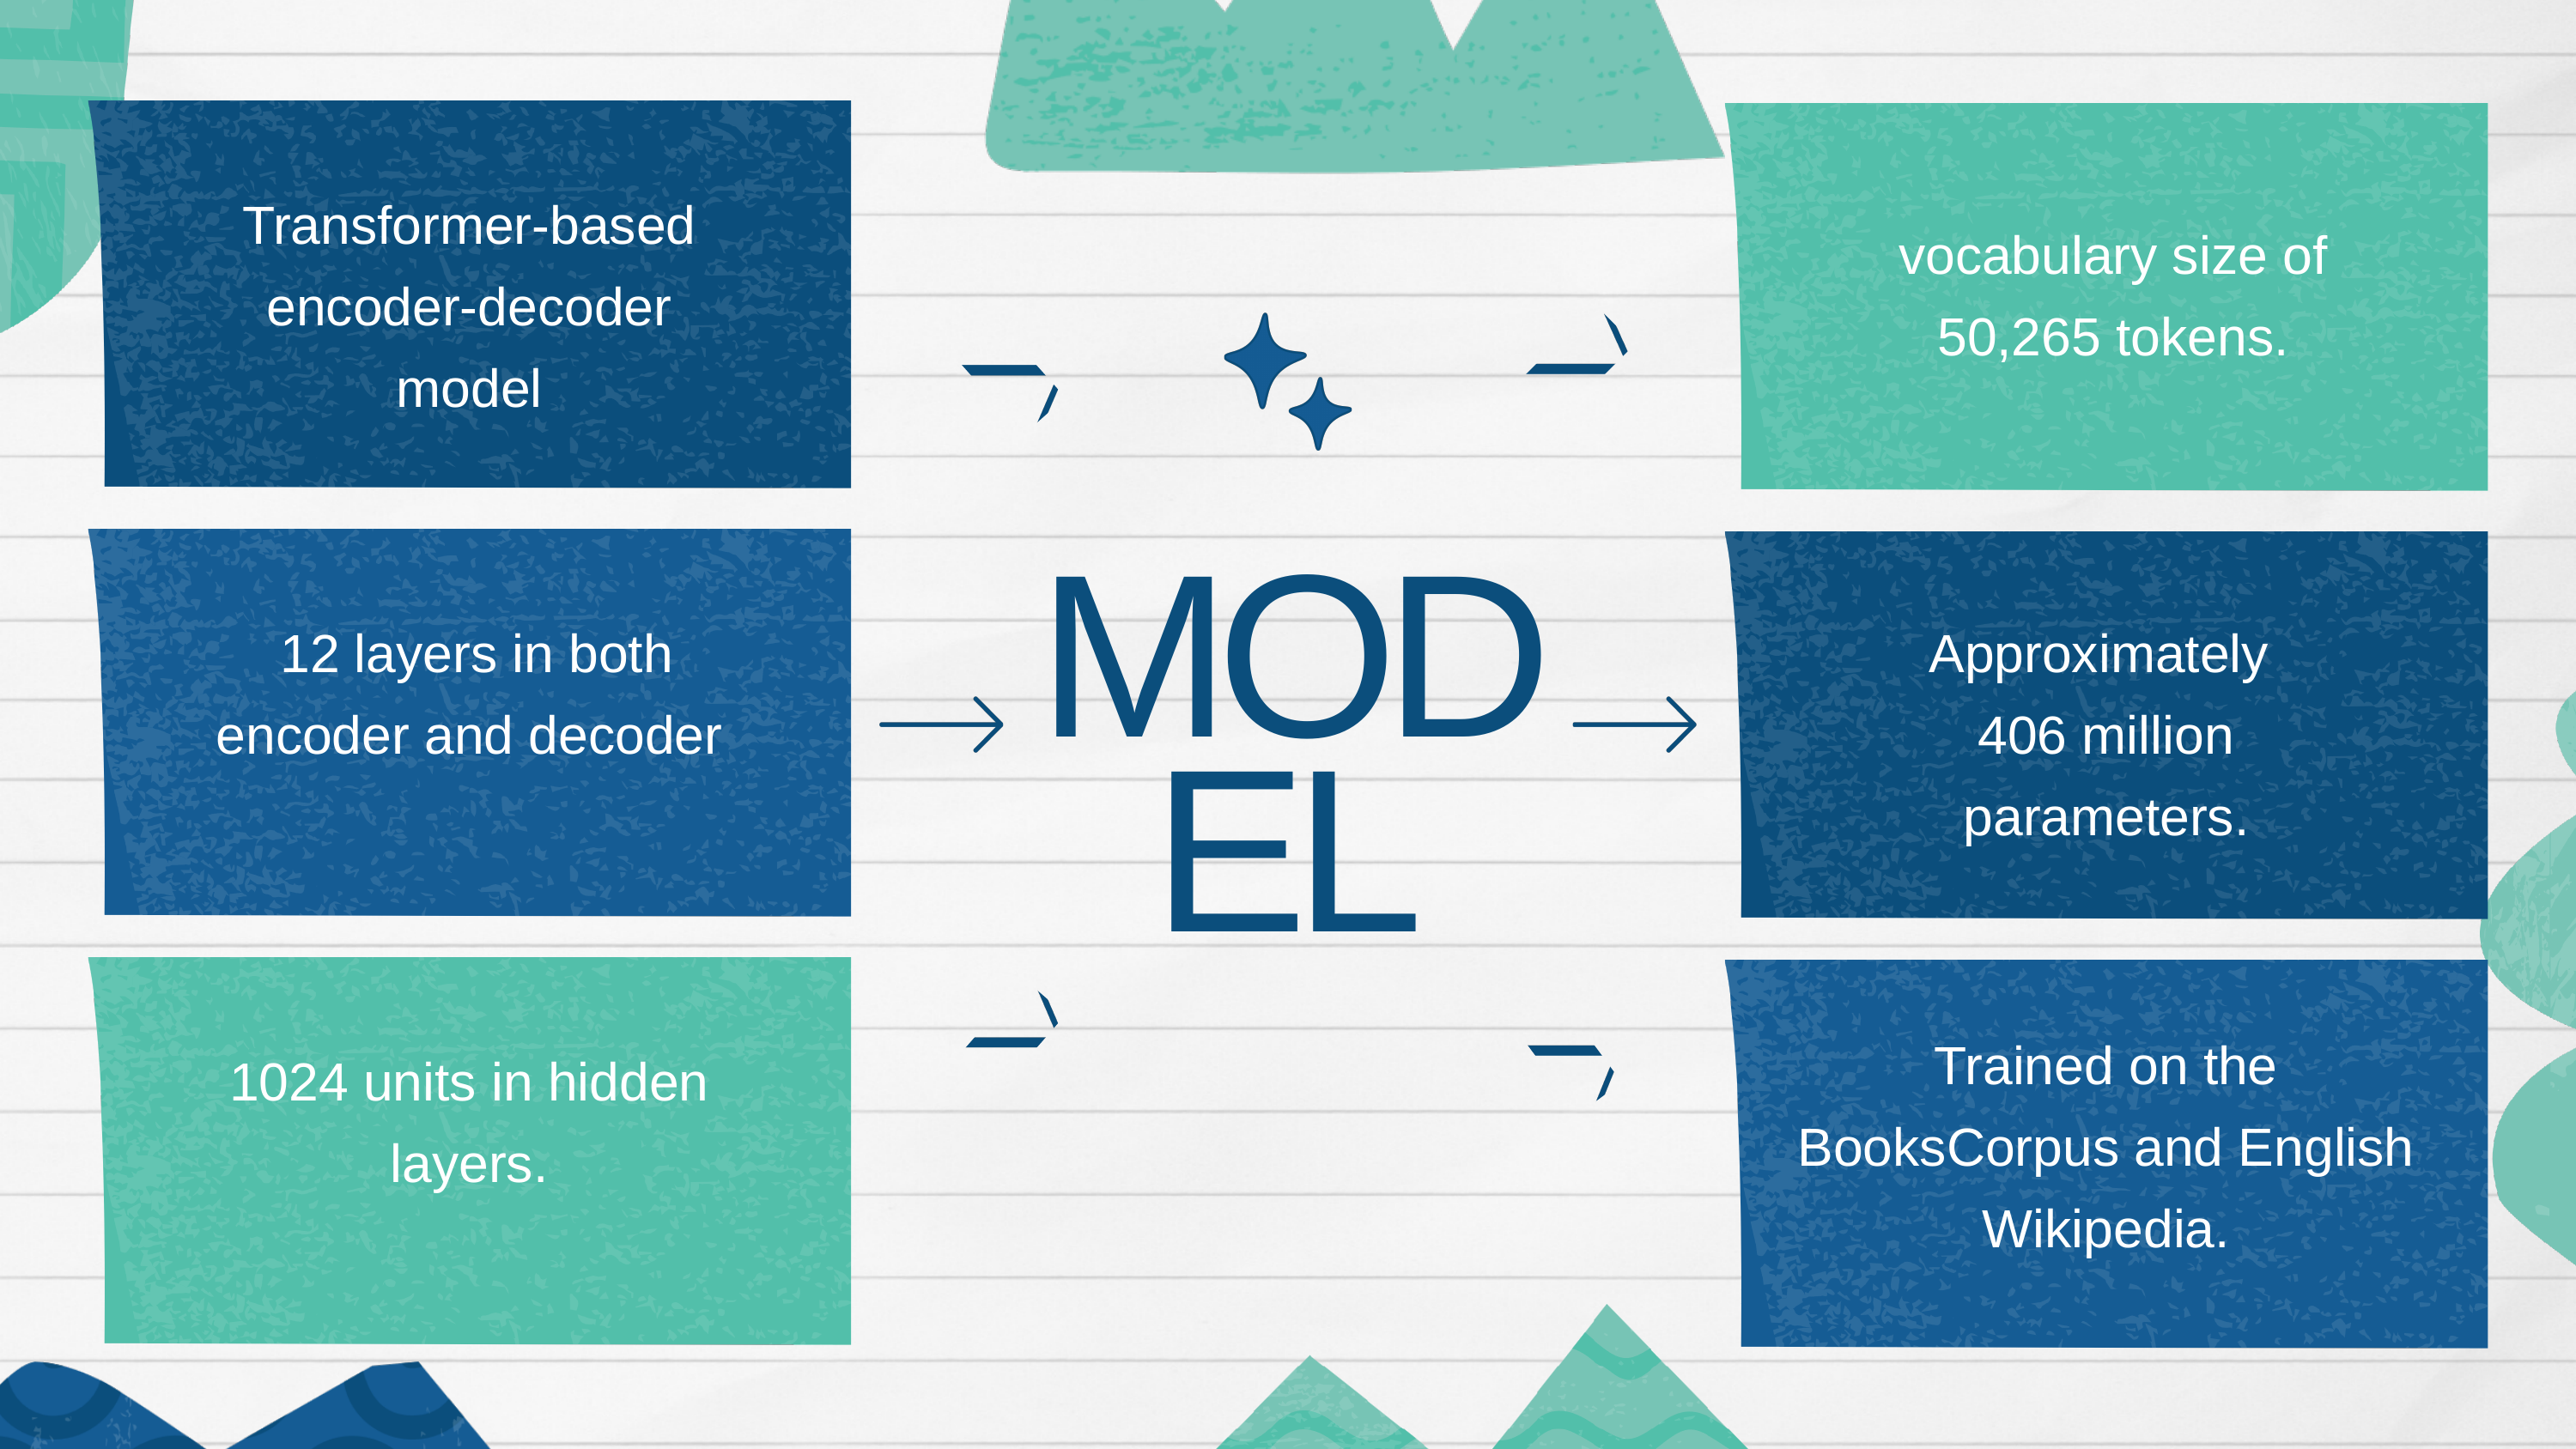

Transformer-based encoder-decoder model
vocabulary size of 50,265 tokens.

MODEL
 12 layers in both encoder and decoder
Approximately
406 million parameters.

Trained on the
BooksCorpus and English Wikipedia.

1024 units in hidden layers.